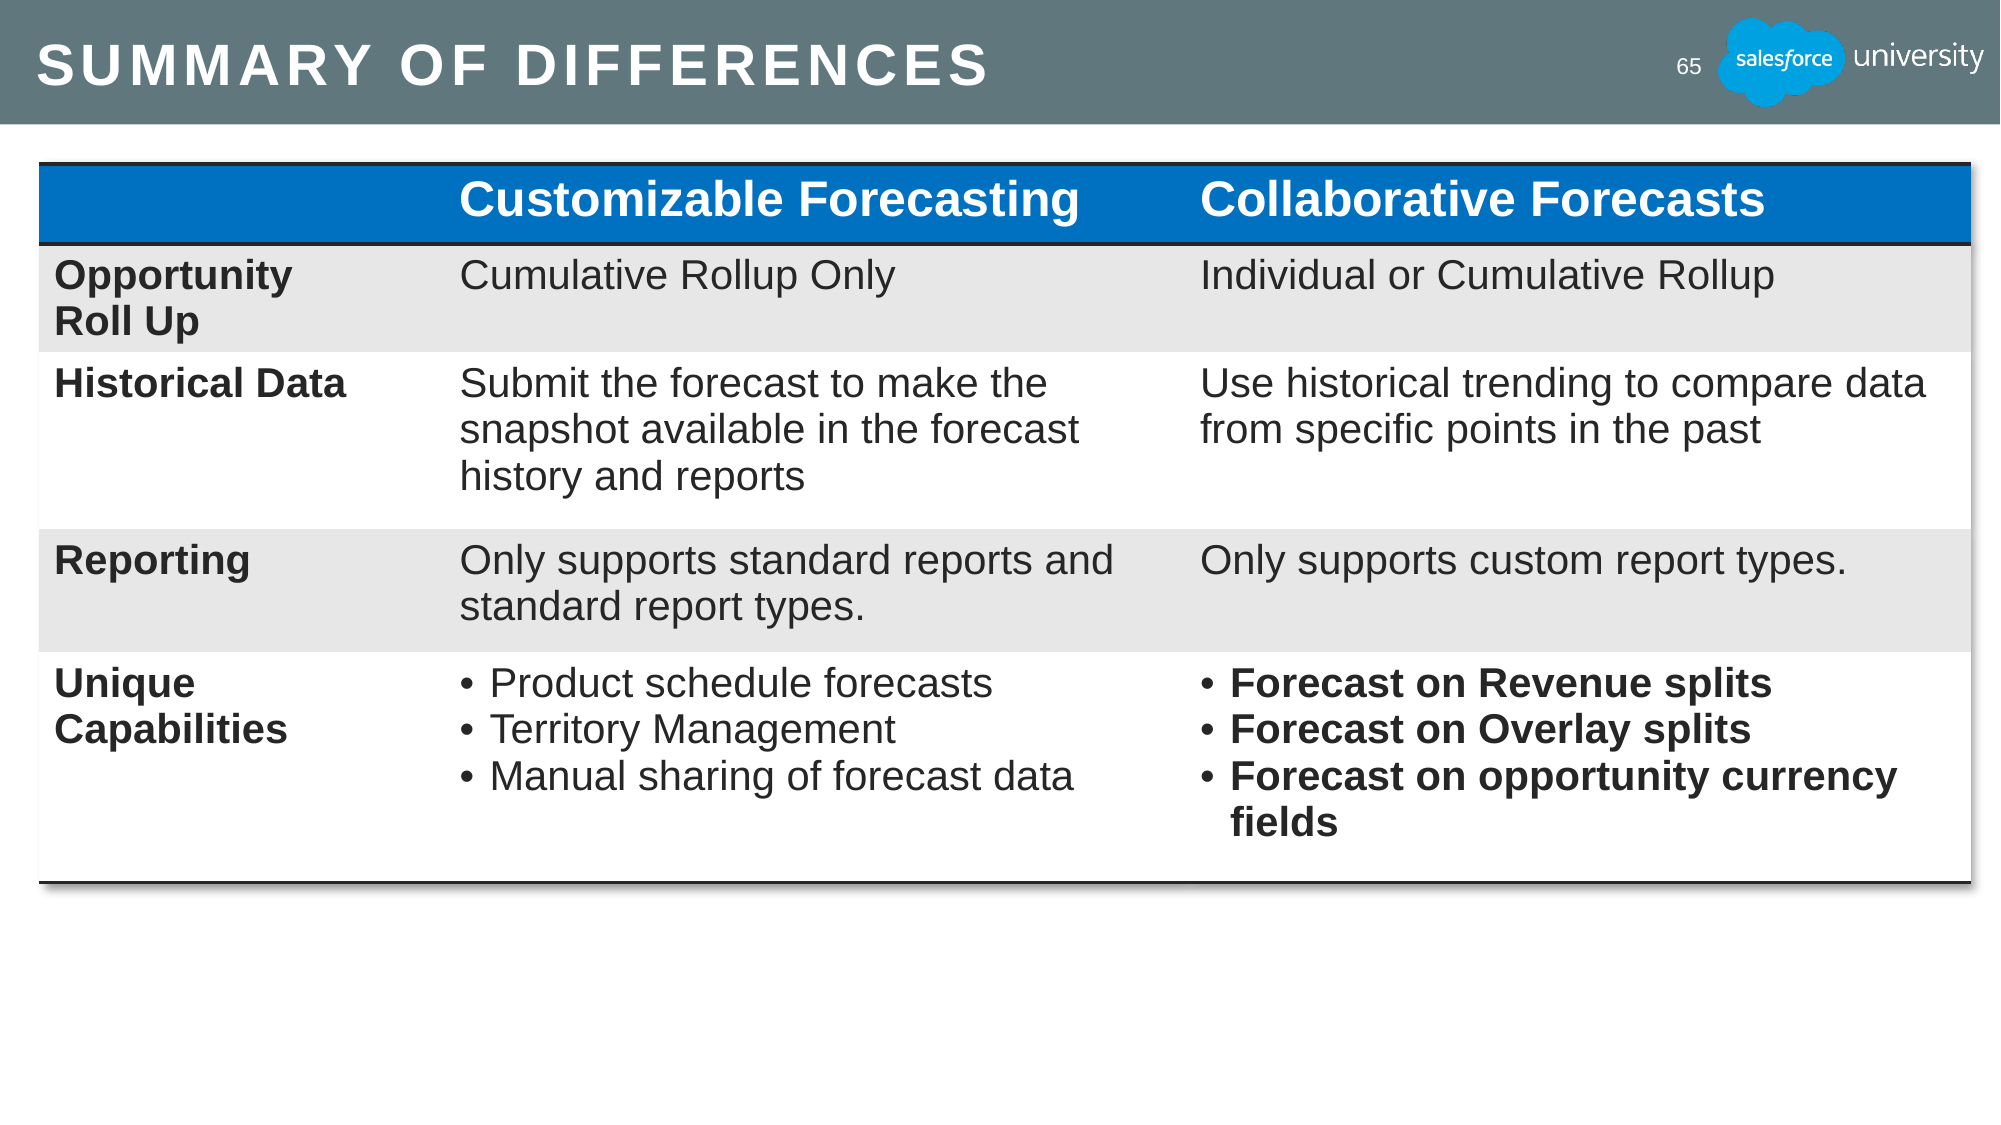

# Summary of Differences
65
|  | Customizable Forecasting | Collaborative Forecasts |
| --- | --- | --- |
| Opportunity Roll Up | Cumulative Rollup Only | Individual or Cumulative Rollup |
| Historical Data | Submit the forecast to make the snapshot available in the forecast history and reports | Use historical trending to compare data from specific points in the past |
| Reporting | Only supports standard reports and standard report types. | Only supports custom report types. |
| Unique Capabilities | Product schedule forecasts Territory Management Manual sharing of forecast data | Forecast on Revenue splits Forecast on Overlay splits Forecast on opportunity currency fields |